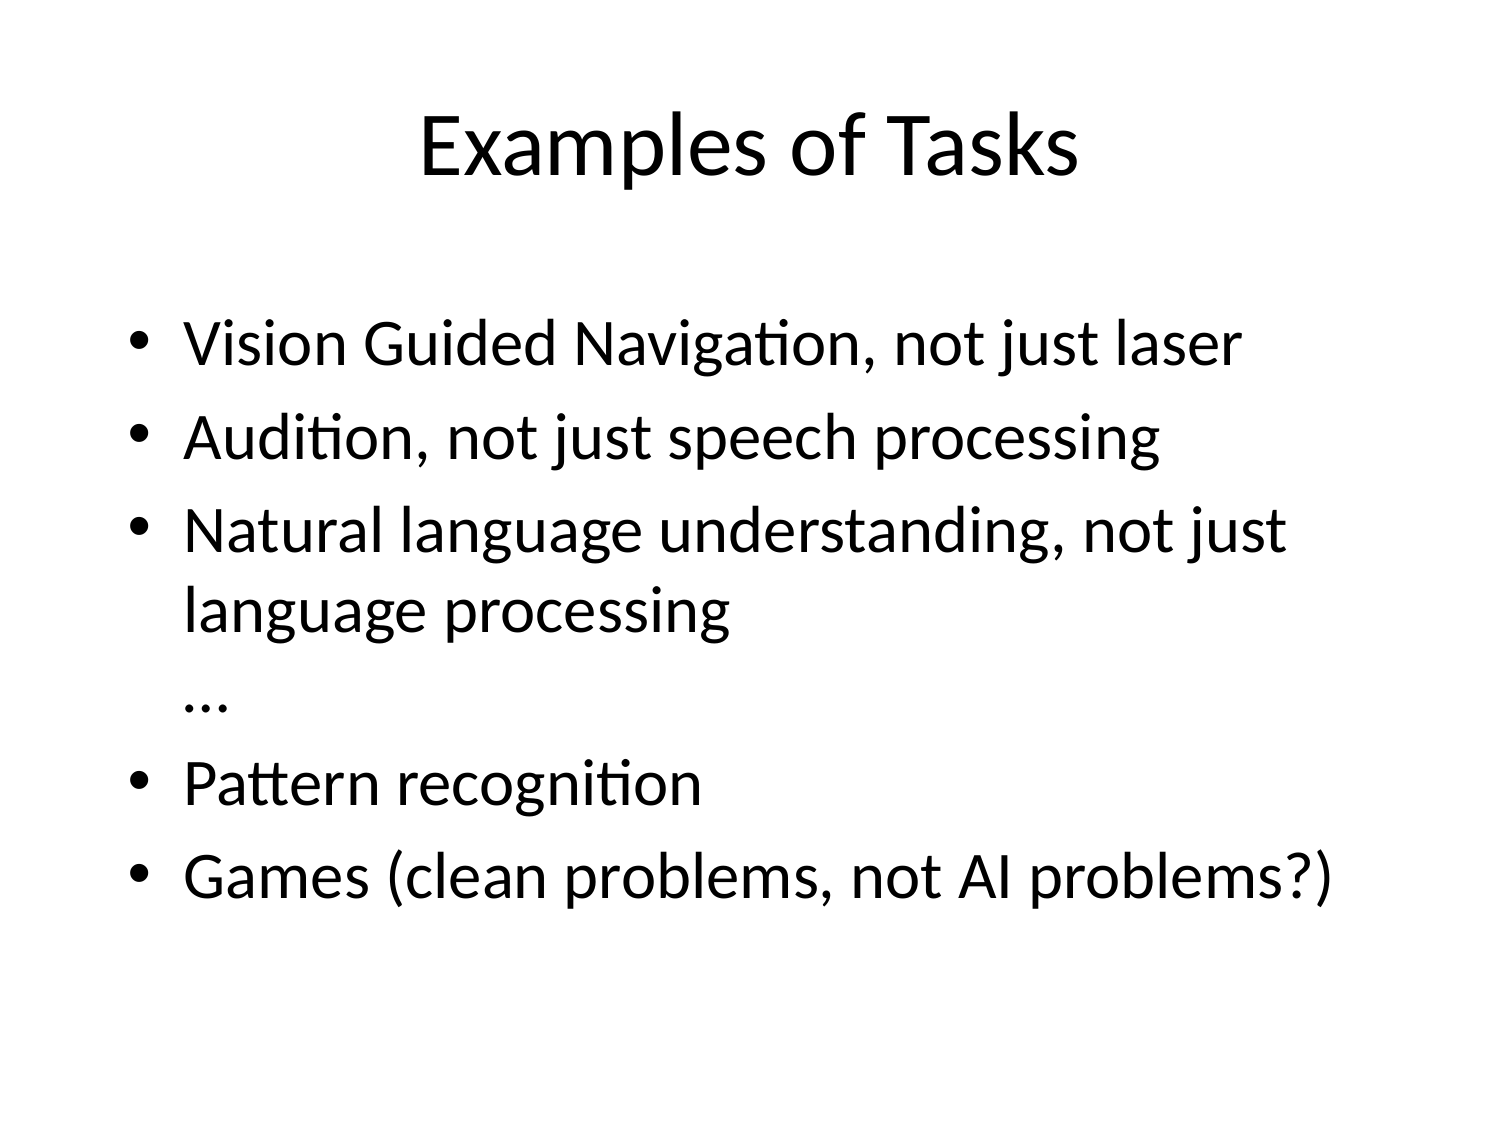

# Examples of Tasks
Vision Guided Navigation, not just laser
Audition, not just speech processing
Natural language understanding, not just language processing
…
Pattern recognition
Games (clean problems, not AI problems?)